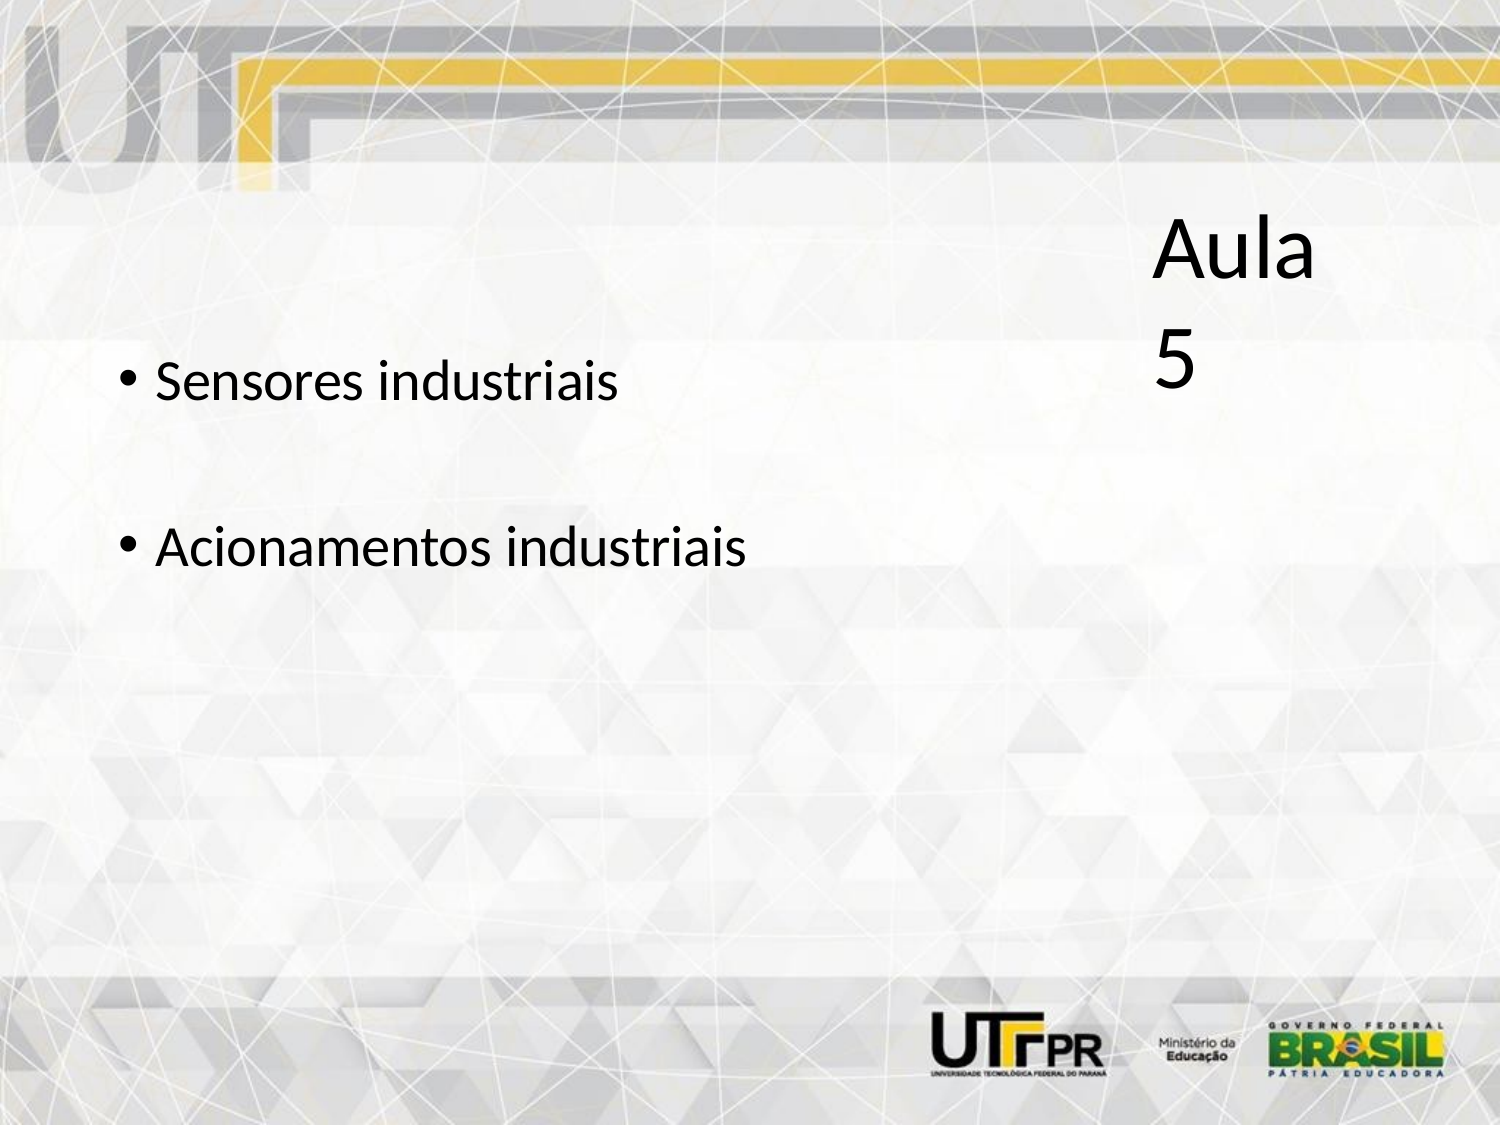

# Aula 5
Sensores industriais

Acionamentos industriais